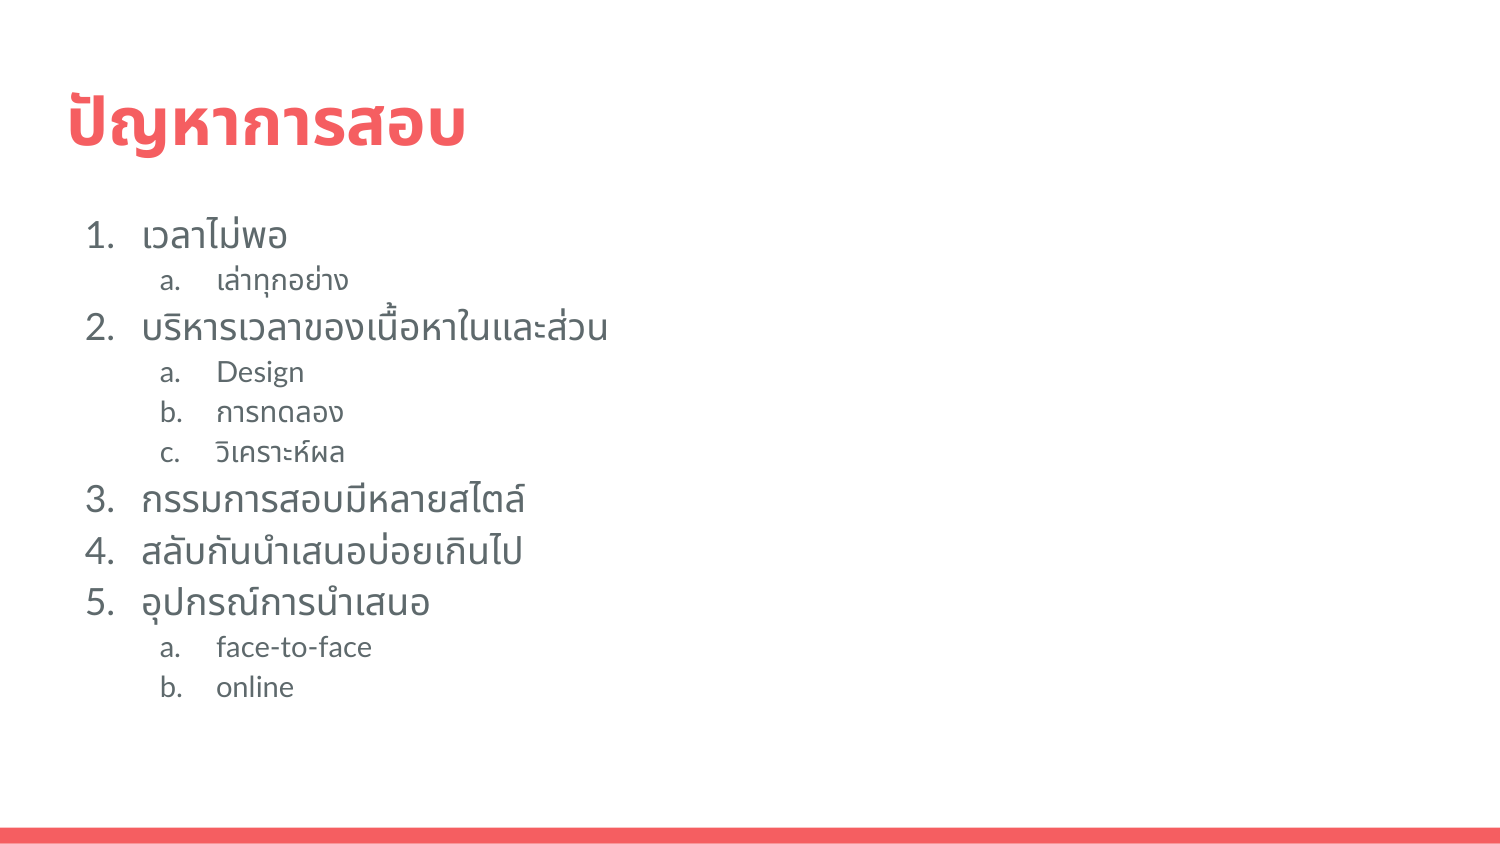

# ปัญหาการสอบ
เวลาไม่พอ
เล่าทุกอย่าง
บริหารเวลาของเนื้อหาในและส่วน
Design
การทดลอง
วิเคราะห์ผล
กรรมการสอบมีหลายสไตล์
สลับกันนำเสนอบ่อยเกินไป
อุปกรณ์การนำเสนอ
face-to-face
online